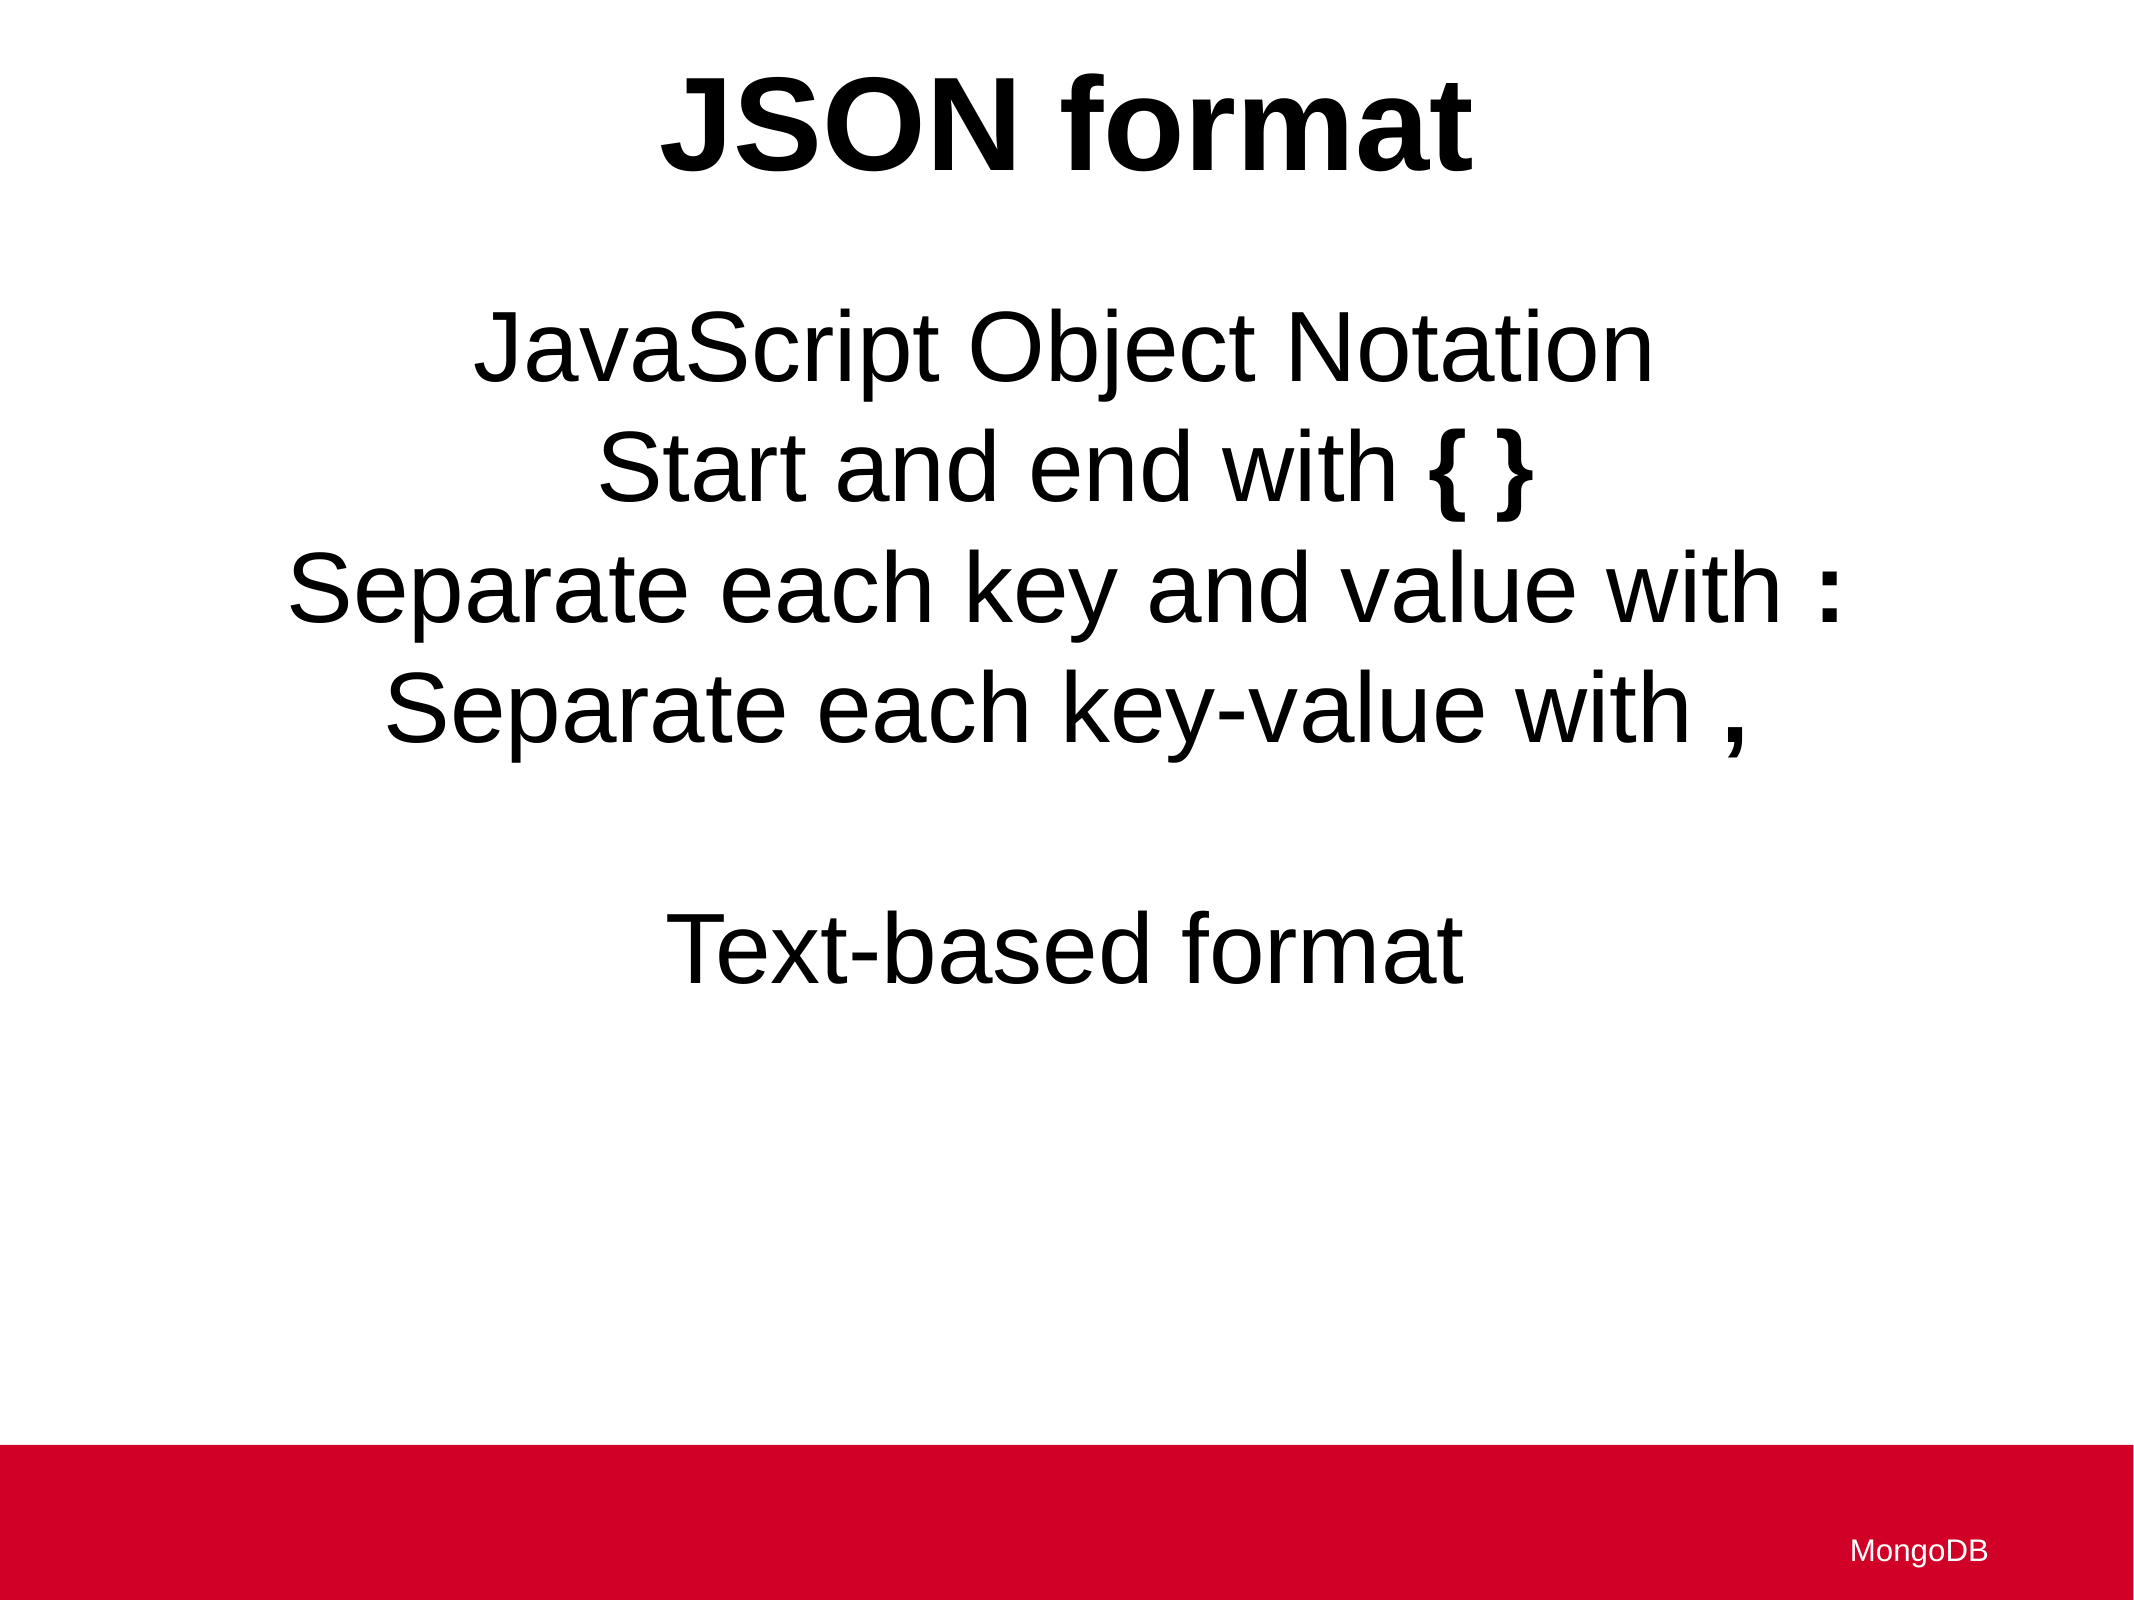

JSON format
JavaScript Object Notation
Start and end with { }
Separate each key and value with :
Separate each key-value with ,
Text-based format
17